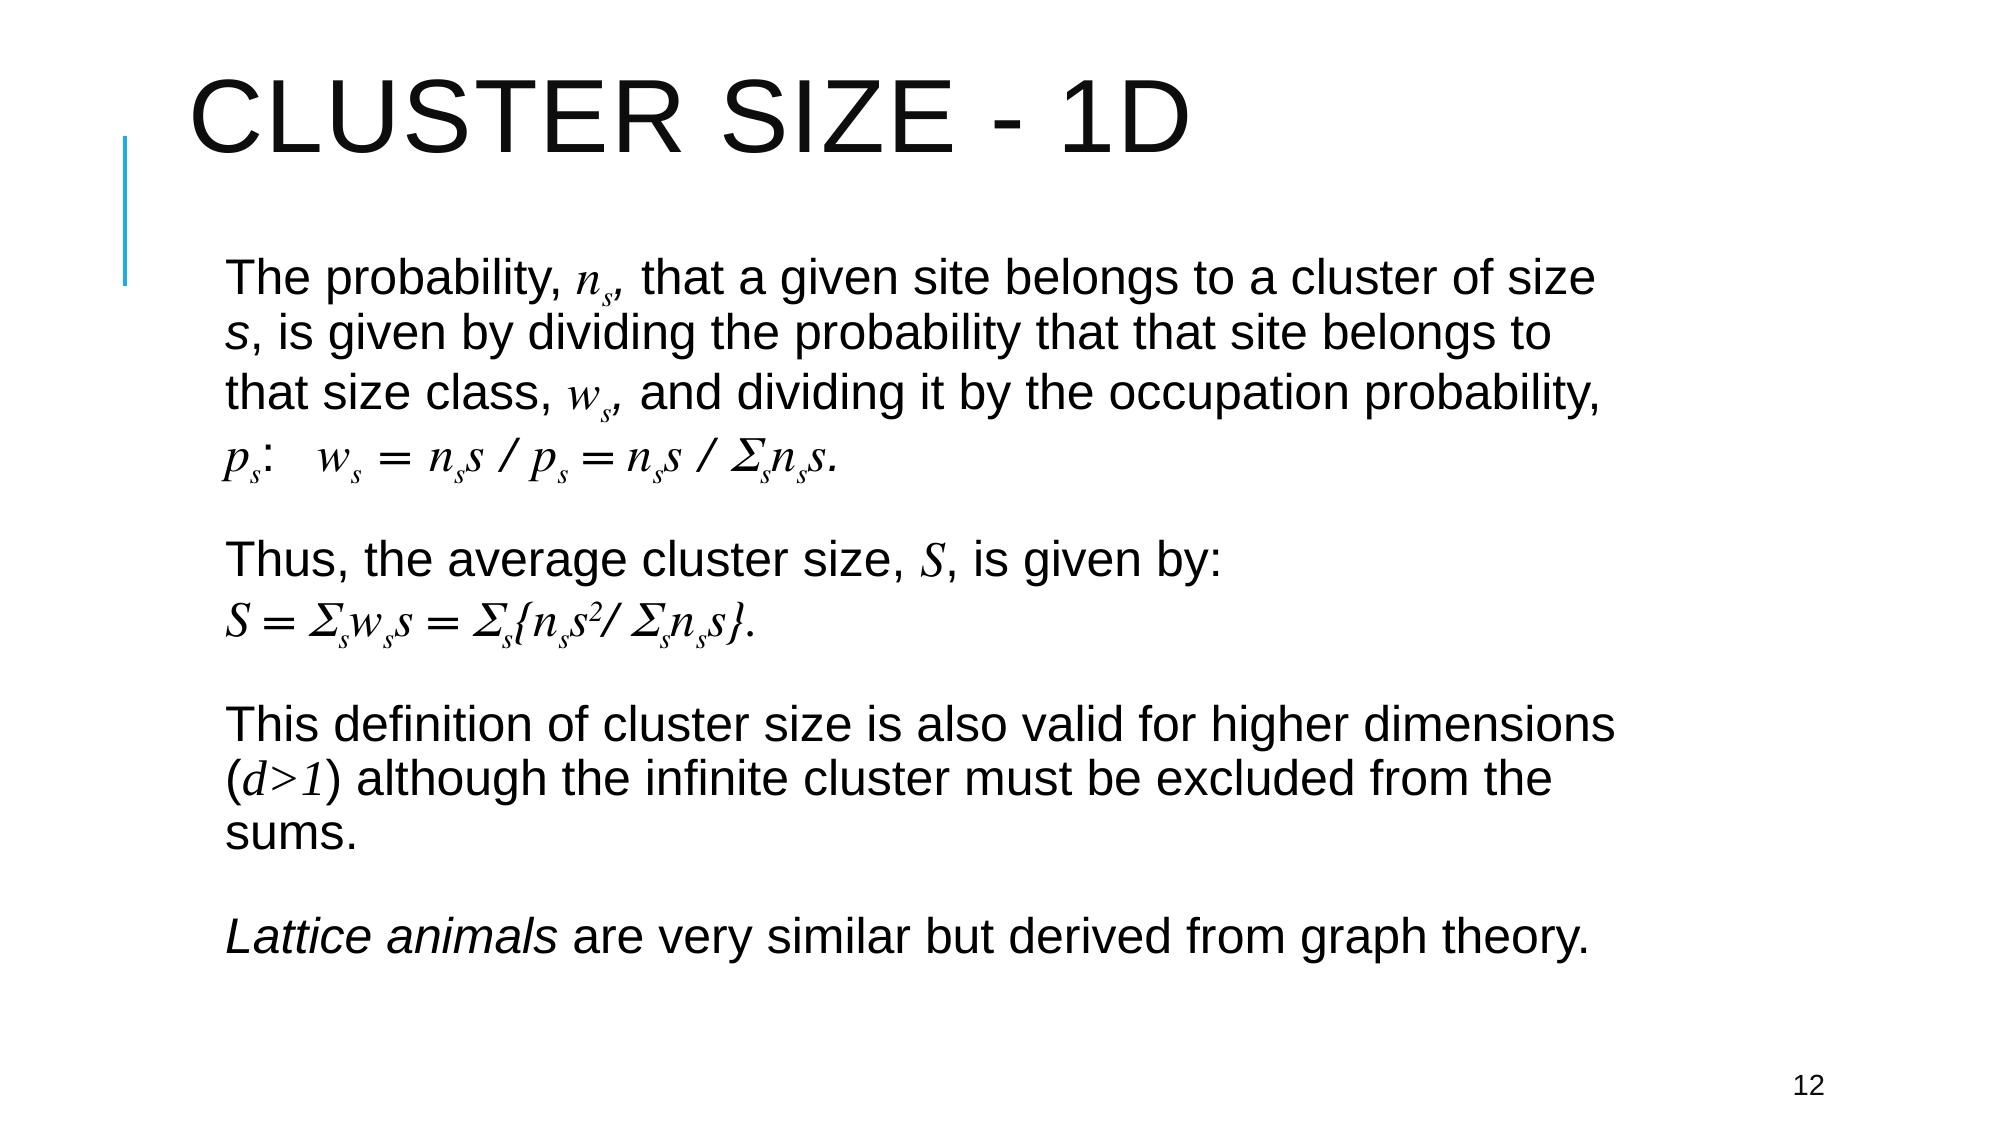

# Cluster Size - 1D
The probability, ns, that a given site belongs to a cluster of size s, is given by dividing the probability that that site belongs to that size class, ws, and dividing it by the occupation probability, ps:   ws = nss / ps = nss / Σsnss.
Thus, the average cluster size, S, is given by:
S = Σswss = Σs{nss2/ Σsnss}.
This definition of cluster size is also valid for higher dimensions (d>1) although the infinite cluster must be excluded from the sums.
Lattice animals are very similar but derived from graph theory.
12